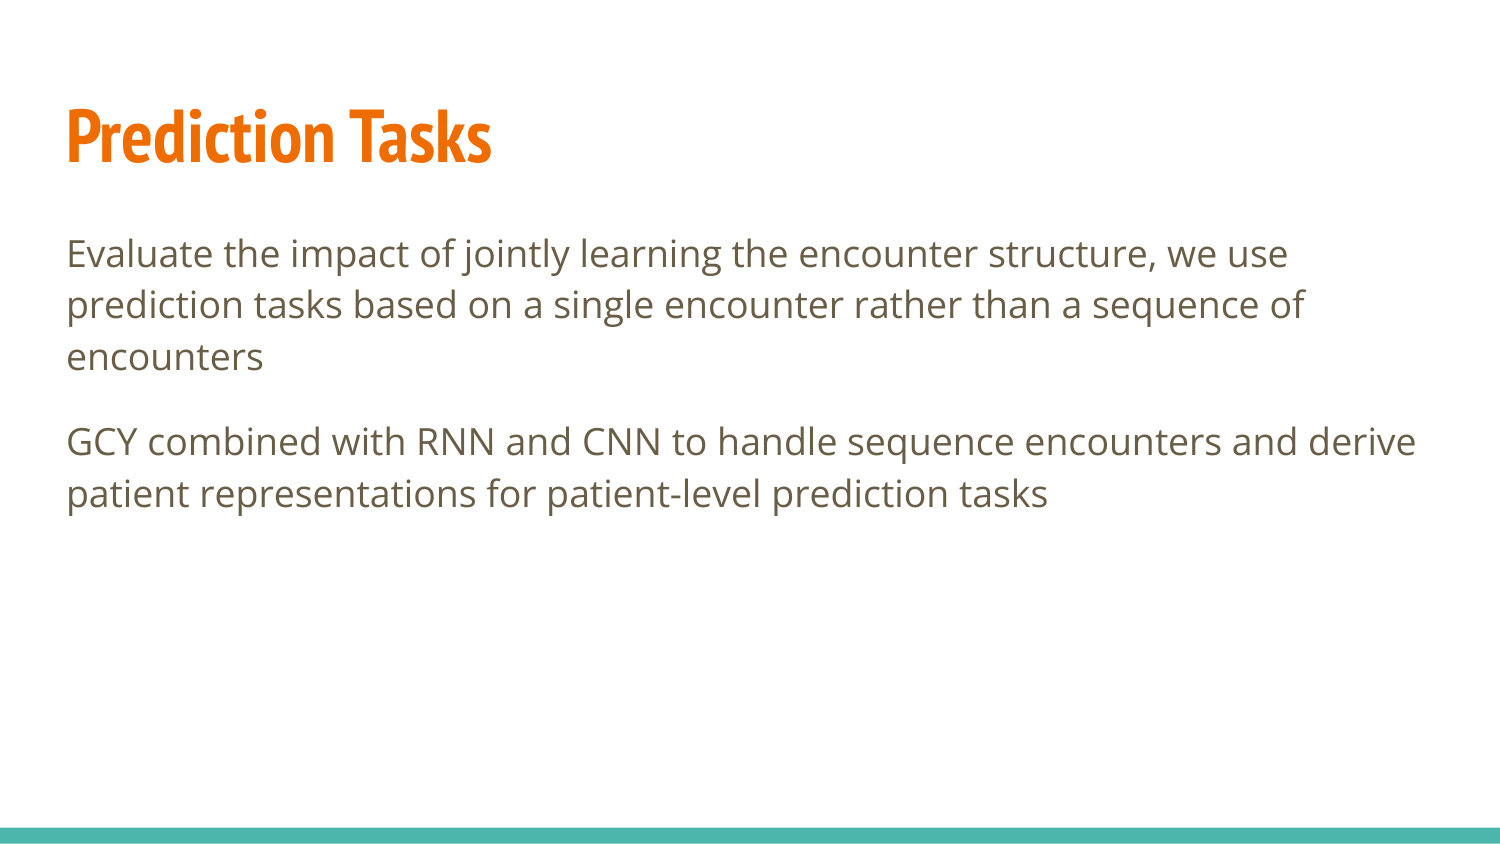

# Prediction Tasks
Evaluate the impact of jointly learning the encounter structure, we use prediction tasks based on a single encounter rather than a sequence of encounters
GCY combined with RNN and CNN to handle sequence encounters and derive patient representations for patient-level prediction tasks